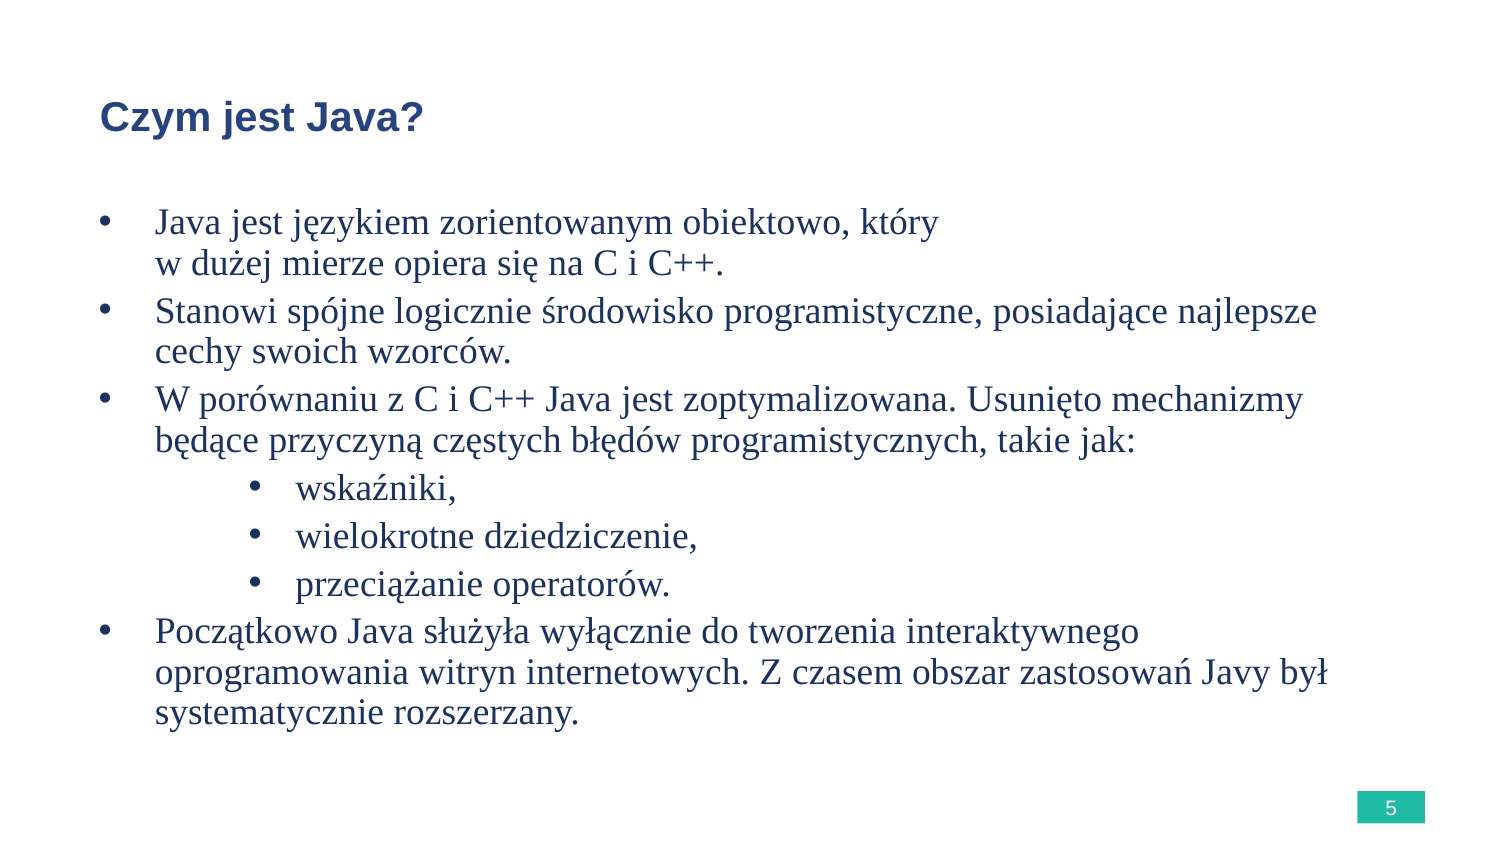

Czym jest Java?
Java jest językiem zorientowanym obiektowo, który
w dużej mierze opiera się na C i C++.
Stanowi spójne logicznie środowisko programistyczne, posiadające najlepsze cechy swoich wzorców.
W porównaniu z C i C++ Java jest zoptymalizowana. Usunięto mechanizmy będące przyczyną częstych błędów programistycznych, takie jak:
wskaźniki,
wielokrotne dziedziczenie,
przeciążanie operatorów.
Początkowo Java służyła wyłącznie do tworzenia interaktywnego oprogramowania witryn internetowych. Z czasem obszar zastosowań Javy był systematycznie rozszerzany.
5